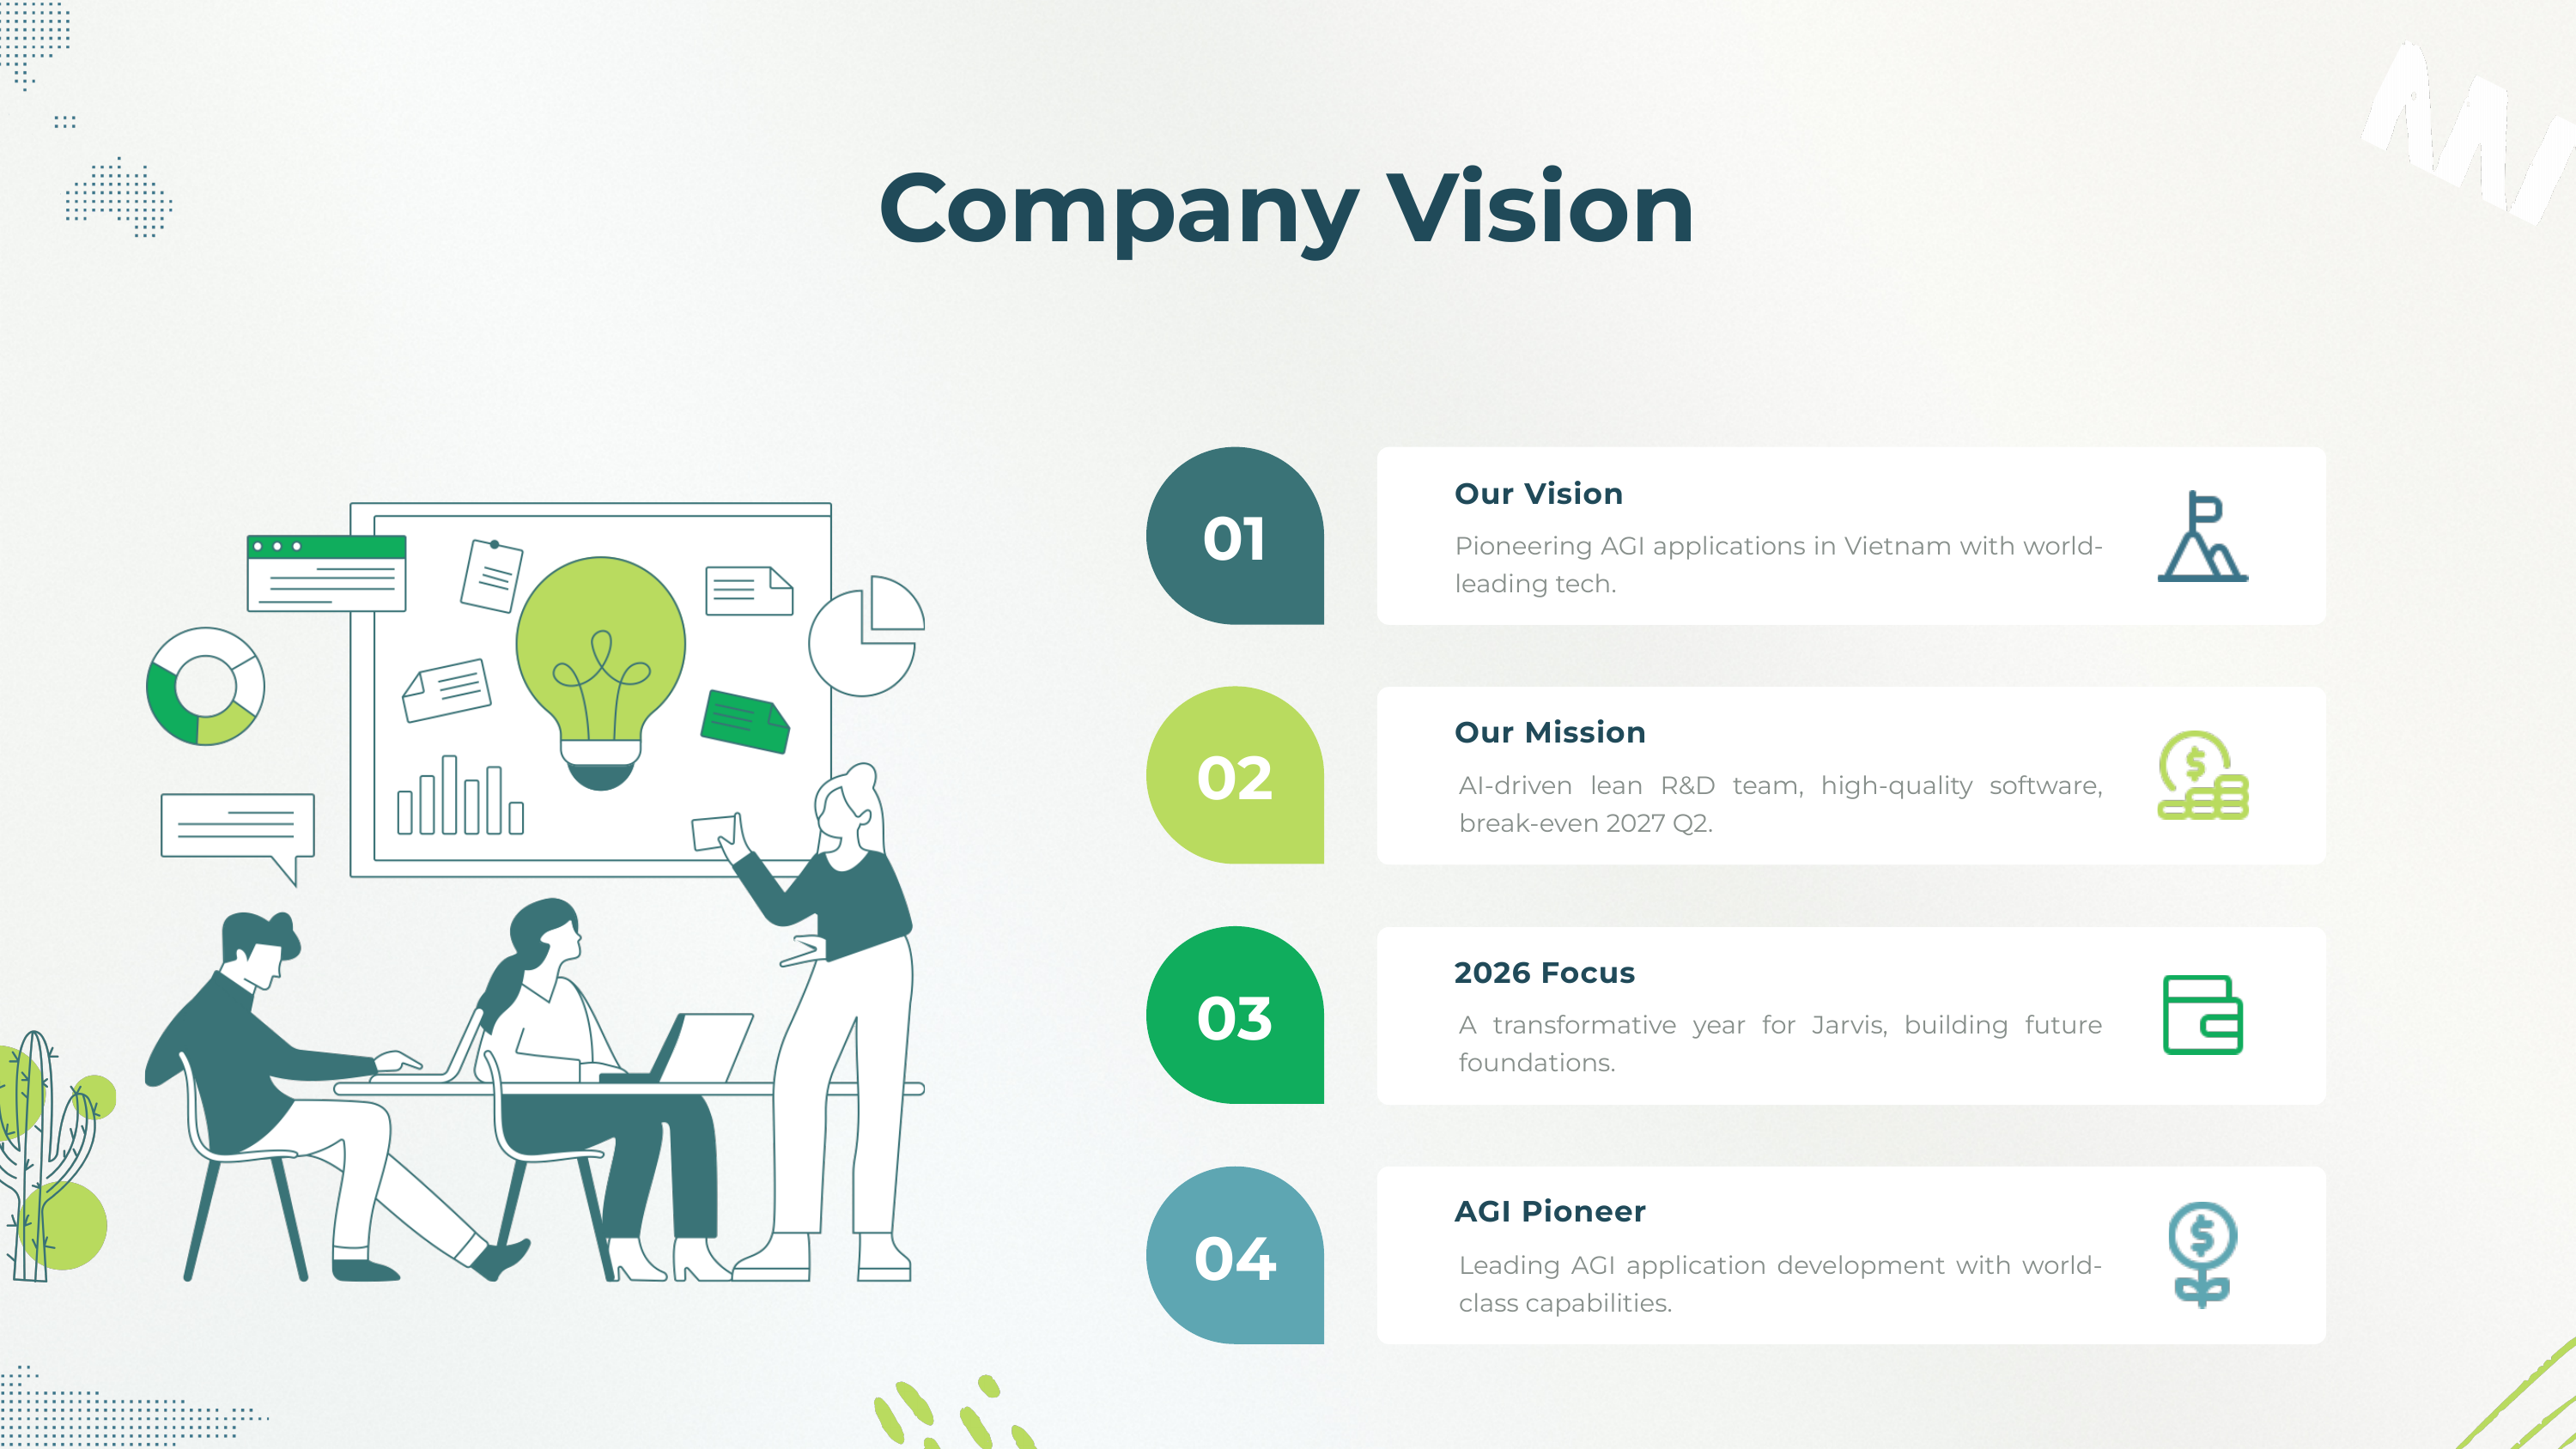

Company Vision

Our Vision

01

Pioneering AGI applications in Vietnam with world-leading tech.

Our Mission

02
AI-driven lean R&D team, high-quality software, break-even 2027 Q2.

2026 Focus

03
A transformative year for Jarvis, building future foundations.

AGI Pioneer

04
Leading AGI application development with world-class capabilities.